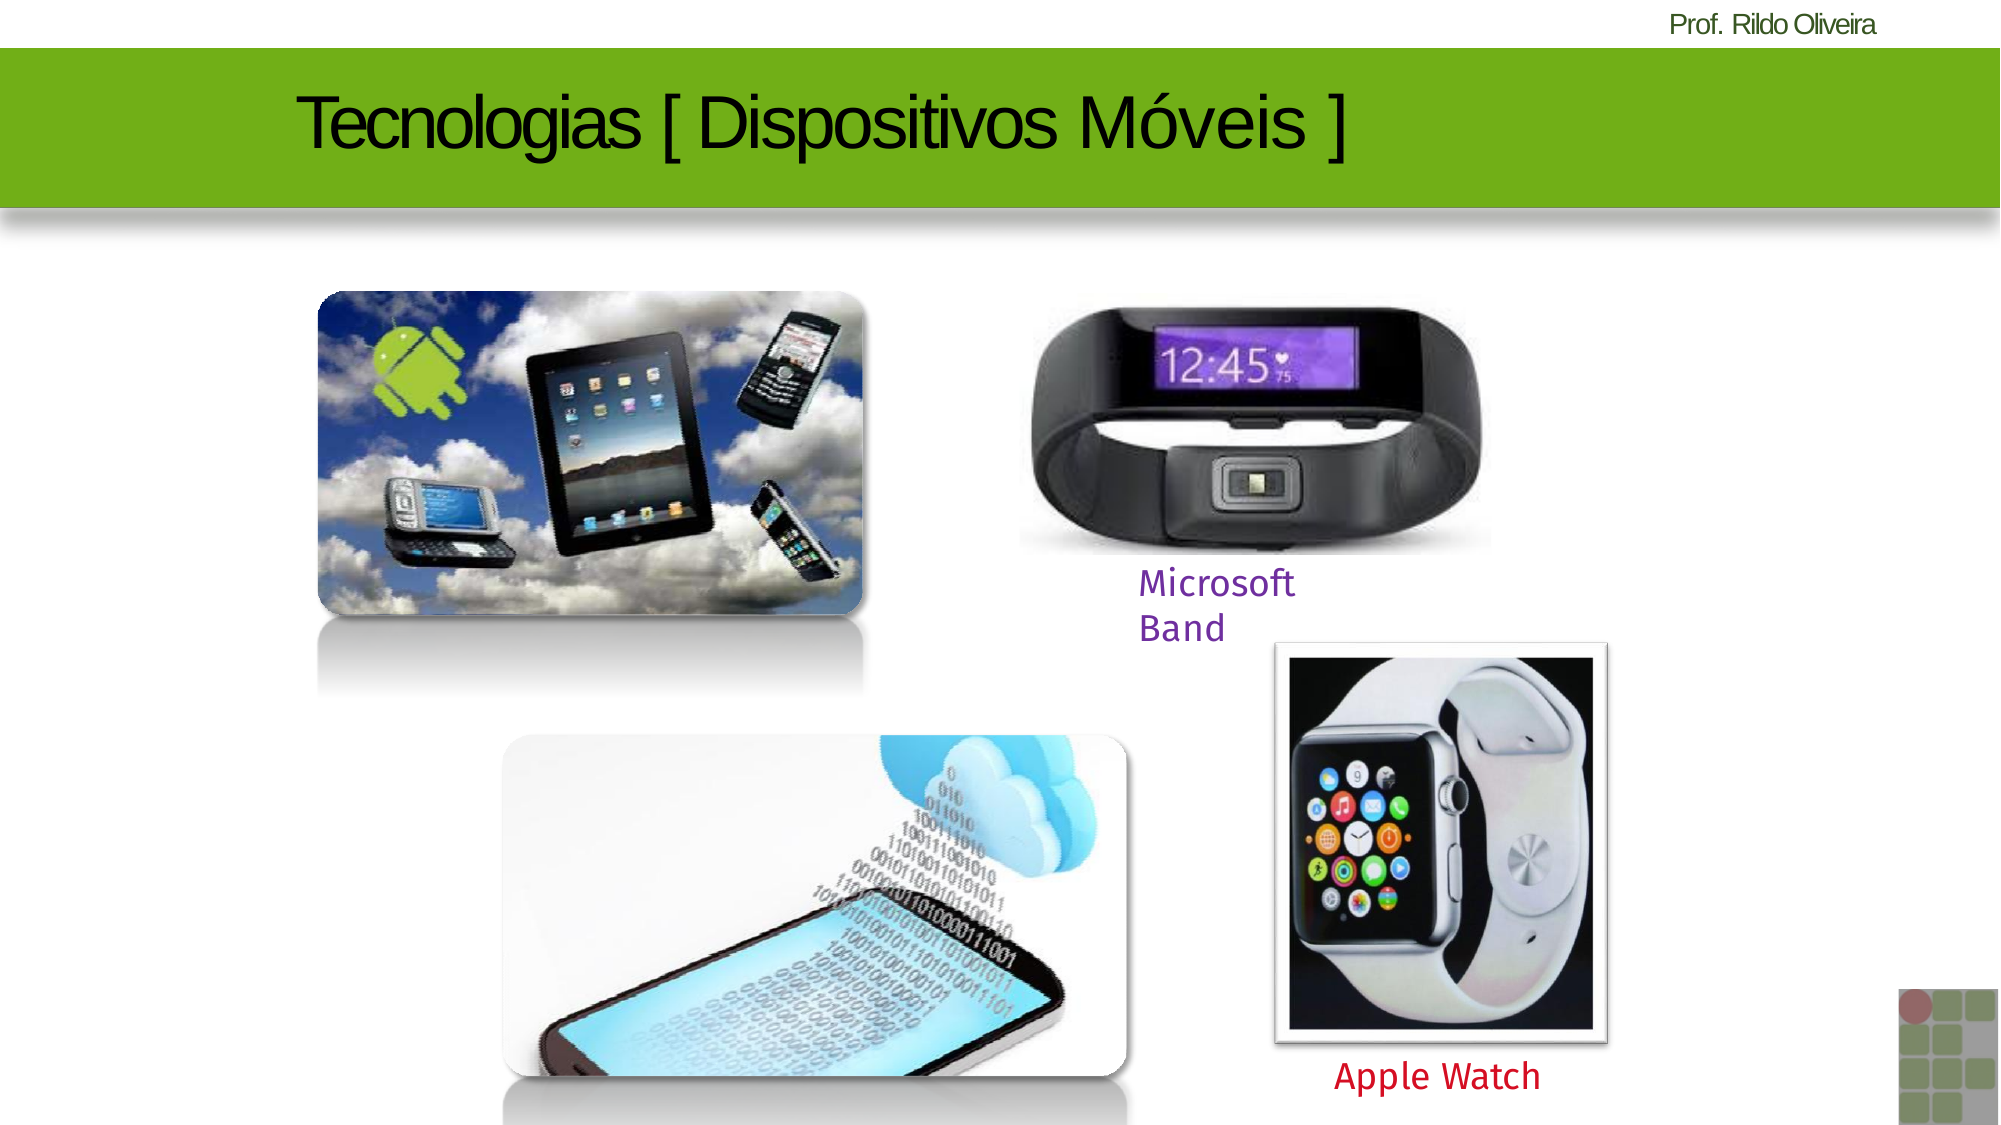

# Tecnologias [ Dispositivos Móveis ]

Microsoft Band

Apple Watch